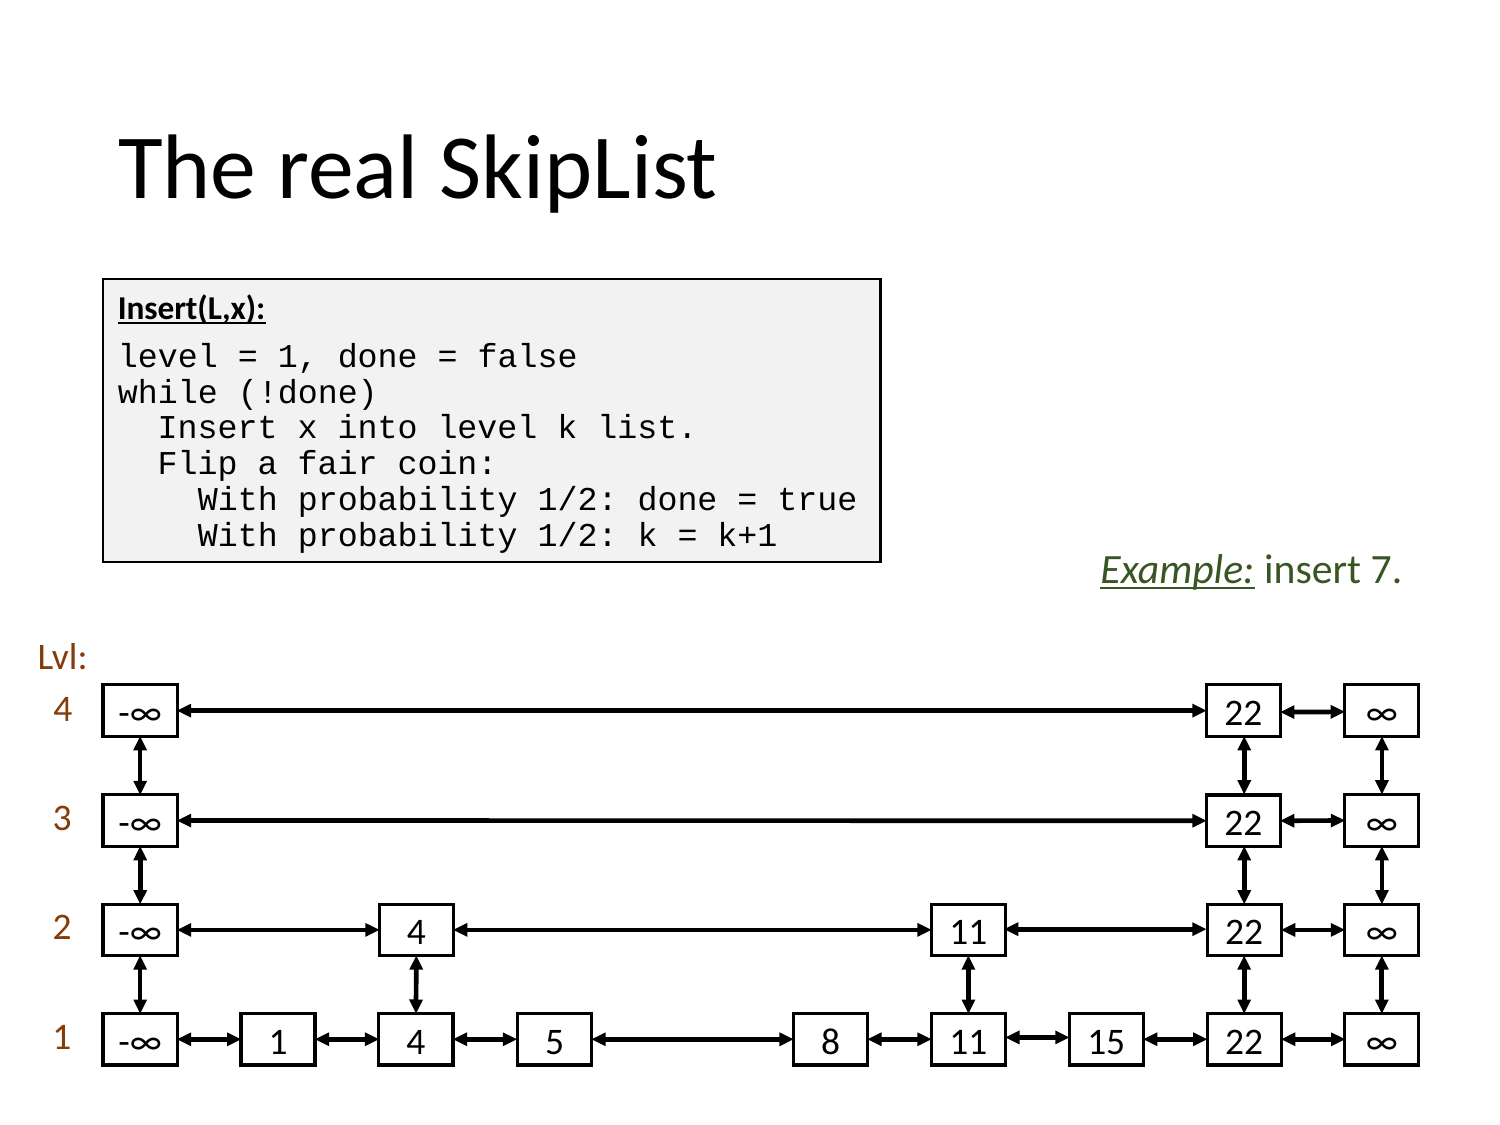

# The real SkipList
Insert(L,x):
level = 1, done = false
while (!done)
  Insert x into level k list.
  Flip a fair coin:
    With probability 1/2: done = true
    With probability 1/2: k = k+1
Example: insert 7.
Lvl:
4
-∞
∞
22
3
-∞
∞
22
2
∞
22
11
4
-∞
1
∞
22
4
11
15
-∞
1
5
8